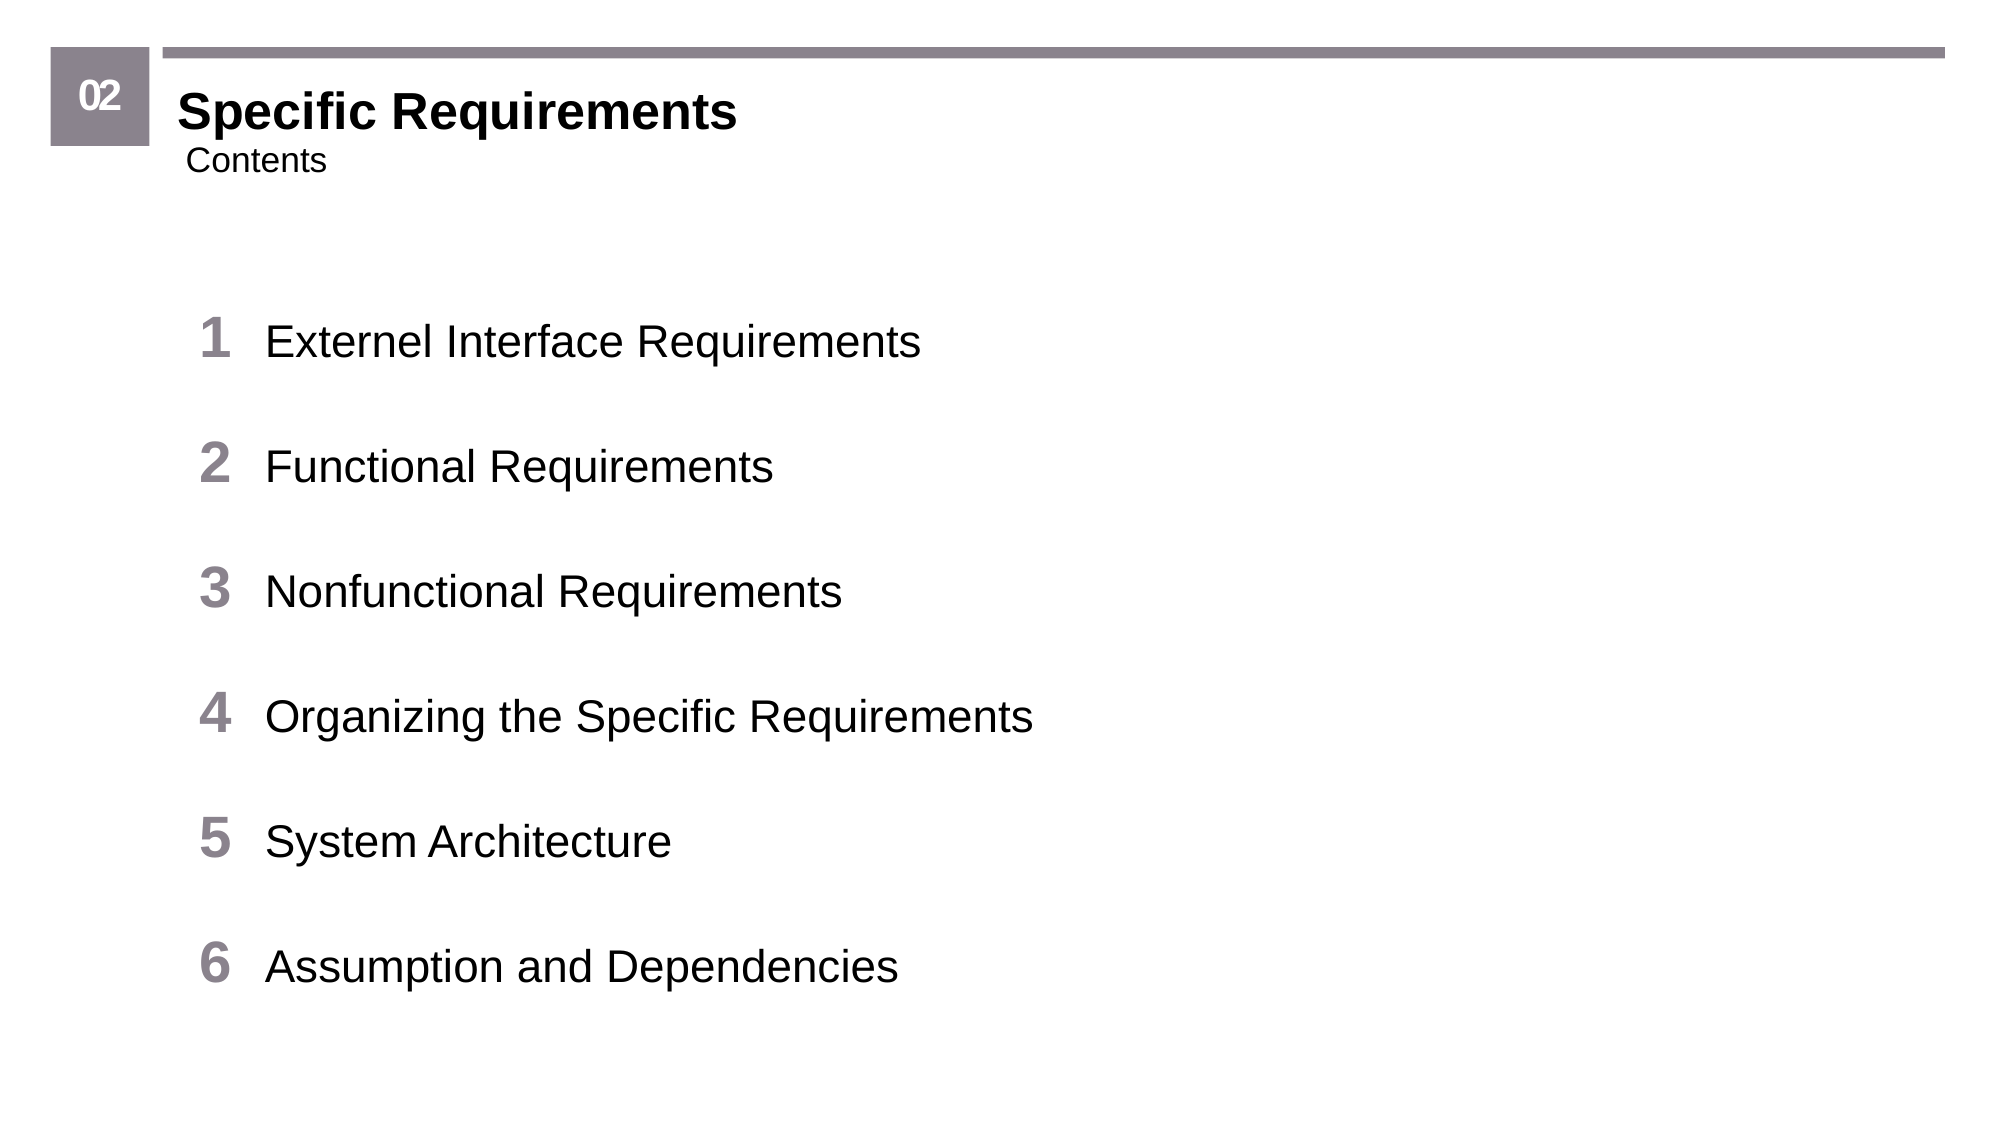

02
Specific Requirements
Contents
1  Externel Interface Requirements

2  Functional Requirements

3  Nonfunctional Requirements

4  Organizing the Specific Requirements

5  System Architecture

6  Assumption and Dependencies